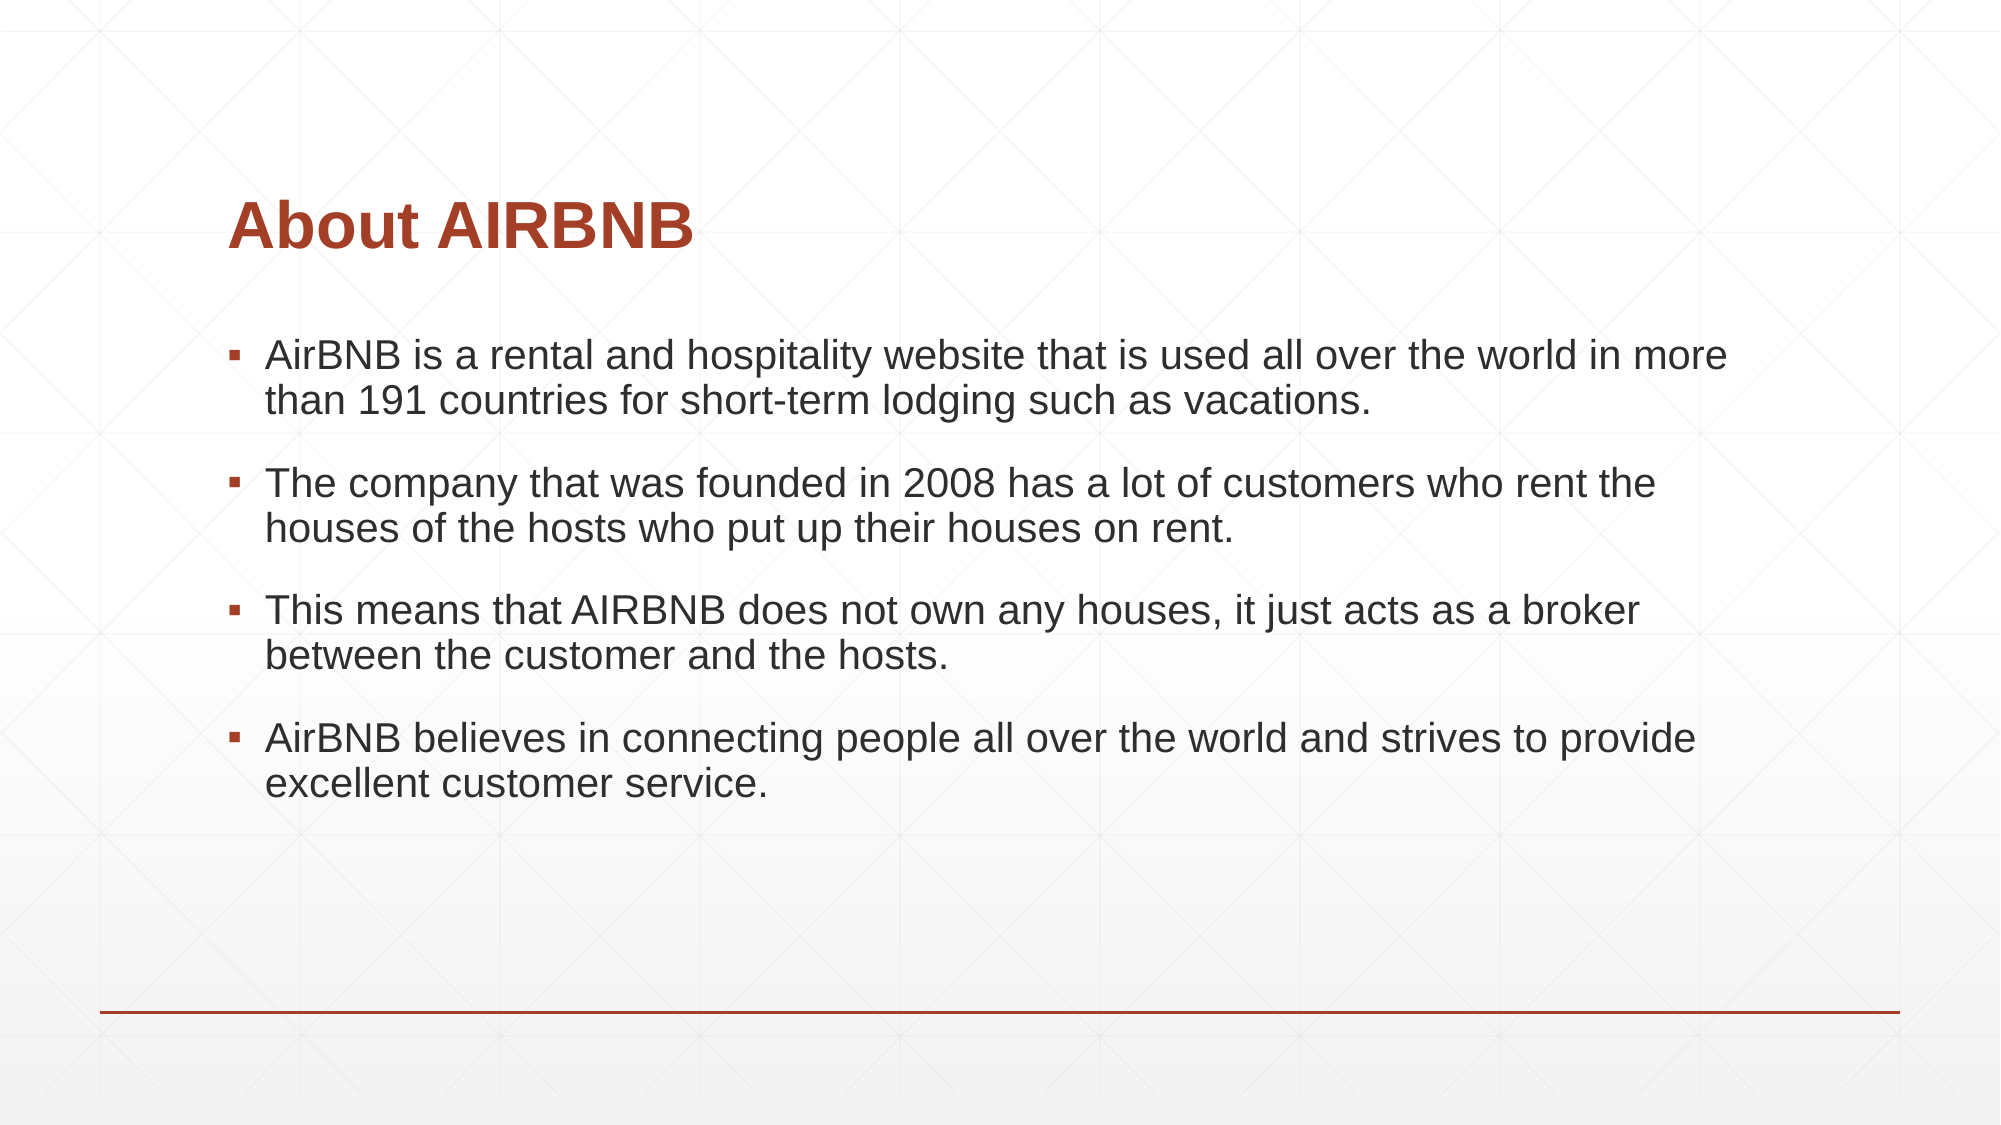

# About AIRBNB
AirBNB is a rental and hospitality website that is used all over the world in more than 191 countries for short-term lodging such as vacations.
The company that was founded in 2008 has a lot of customers who rent the houses of the hosts who put up their houses on rent.
This means that AIRBNB does not own any houses, it just acts as a broker between the customer and the hosts.
AirBNB believes in connecting people all over the world and strives to provide excellent customer service.